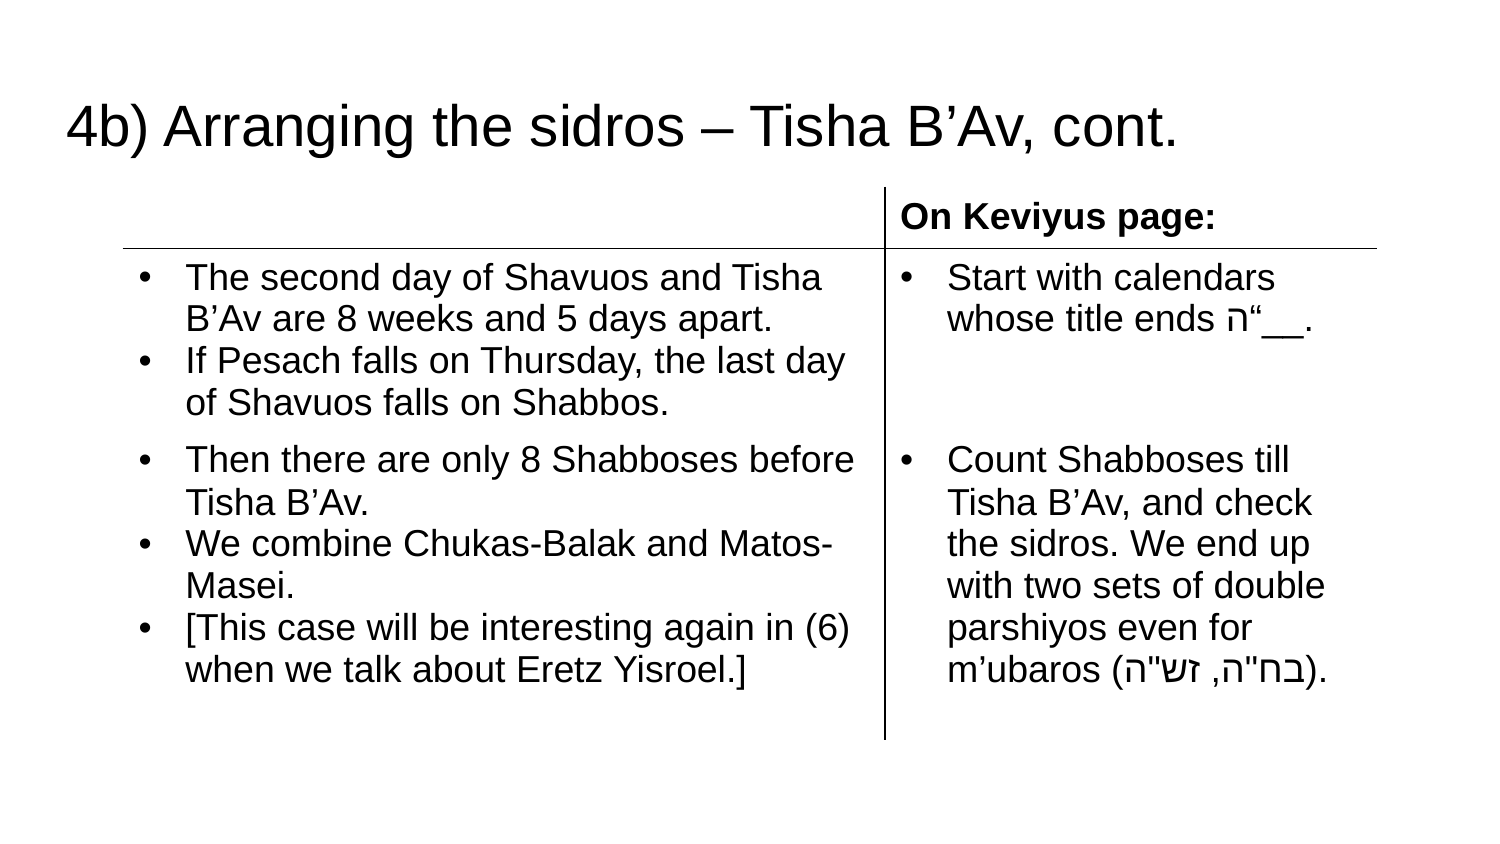

# 4b) Arranging the sidros – Tisha B’Av, cont.
|  | On Keviyus page: |
| --- | --- |
| The second day of Shavuos and Tisha B’Av are 8 weeks and 5 days apart. If Pesach falls on Thursday, the last day of Shavuos falls on Shabbos. | Start with calendars whose title ends ה“\_\_. |
| Then there are only 8 Shabboses before Tisha B’Av. We combine Chukas-Balak and Matos-Masei. [This case will be interesting again in (6) when we talk about Eretz Yisroel.] | Count Shabboses till Tisha B’Av, and check the sidros. We end up with two sets of double parshiyos even for m’ubaros (בח"ה, זש"ה). |